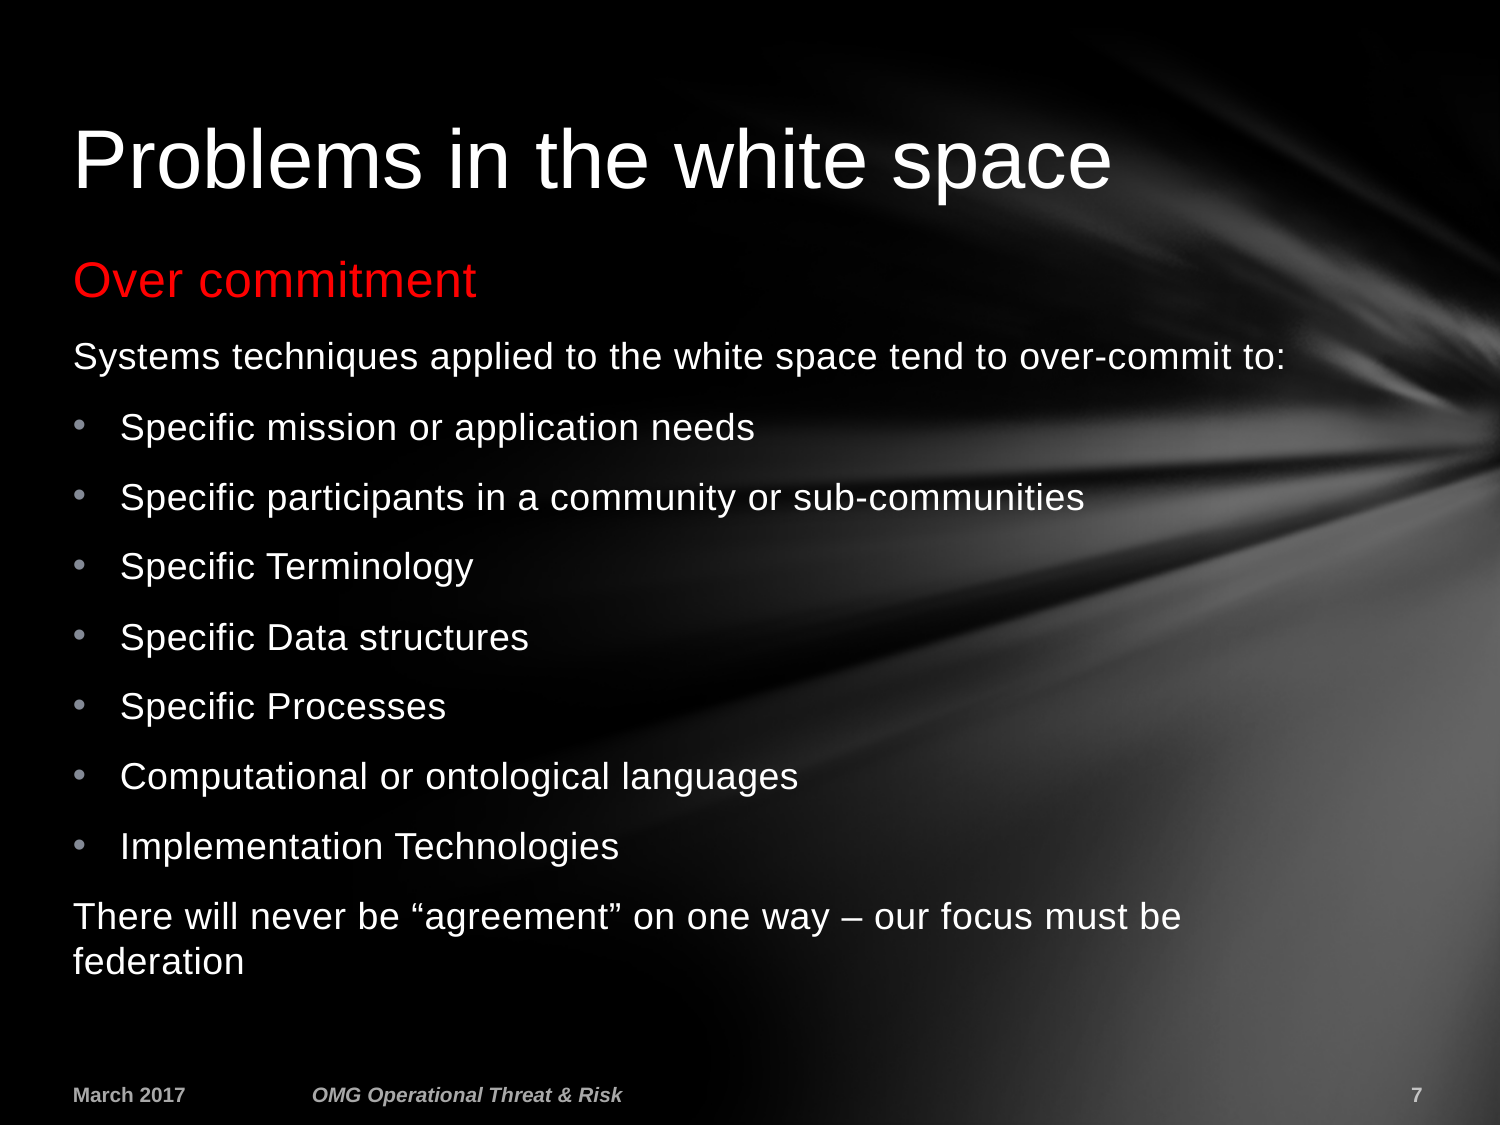

# Problems in the white space
Over commitment
Systems techniques applied to the white space tend to over-commit to:
Specific mission or application needs
Specific participants in a community or sub-communities
Specific Terminology
Specific Data structures
Specific Processes
Computational or ontological languages
Implementation Technologies
There will never be “agreement” on one way – our focus must be federation

March 2017
OMG Operational Threat & Risk
7